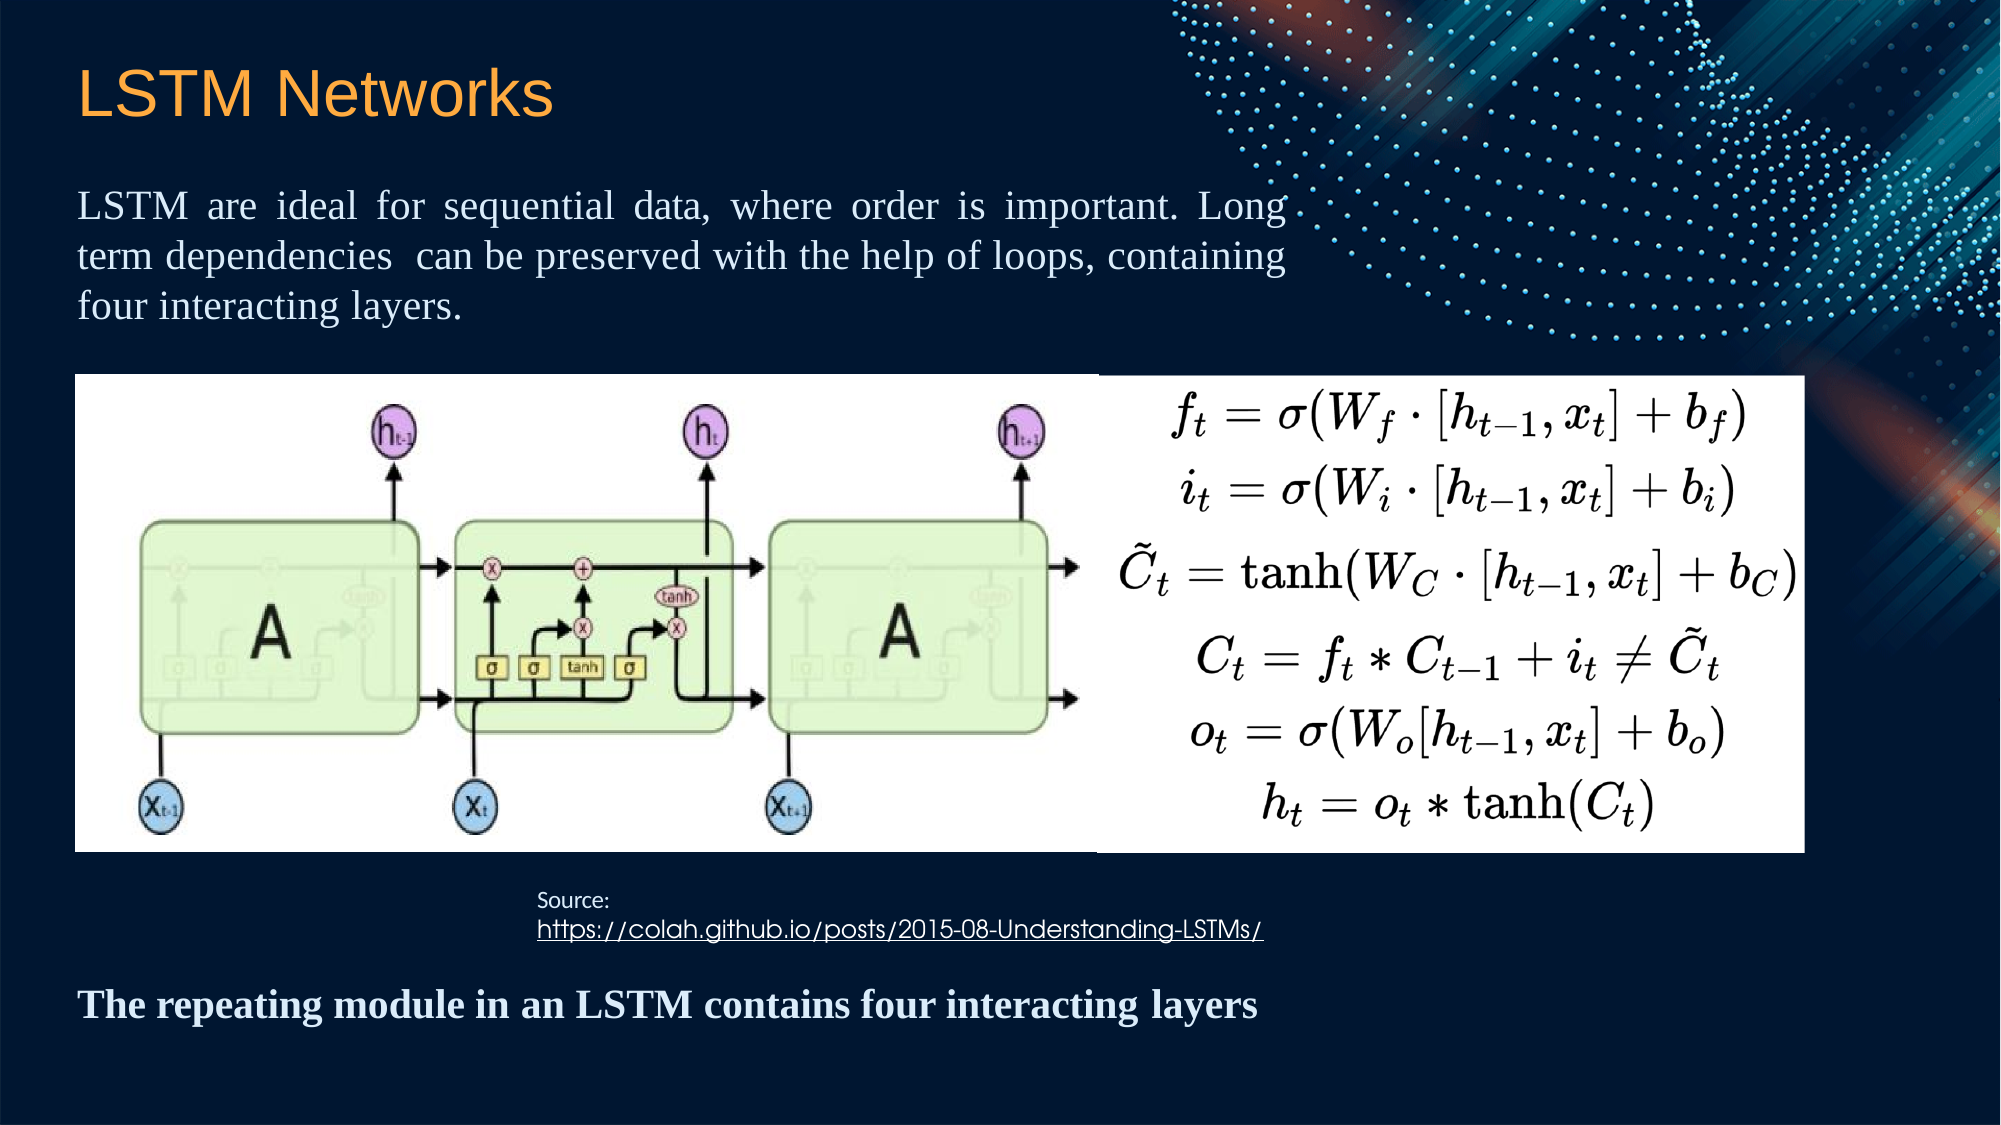

# LSTM Networks
LSTM are ideal for sequential data, where order is important. Long term dependencies  can be preserved with the help of loops, containing four interacting layers.

Source: https://colah.github.io/posts/2015-08-Understanding-LSTMs/
The repeating module in an LSTM contains four interacting layers